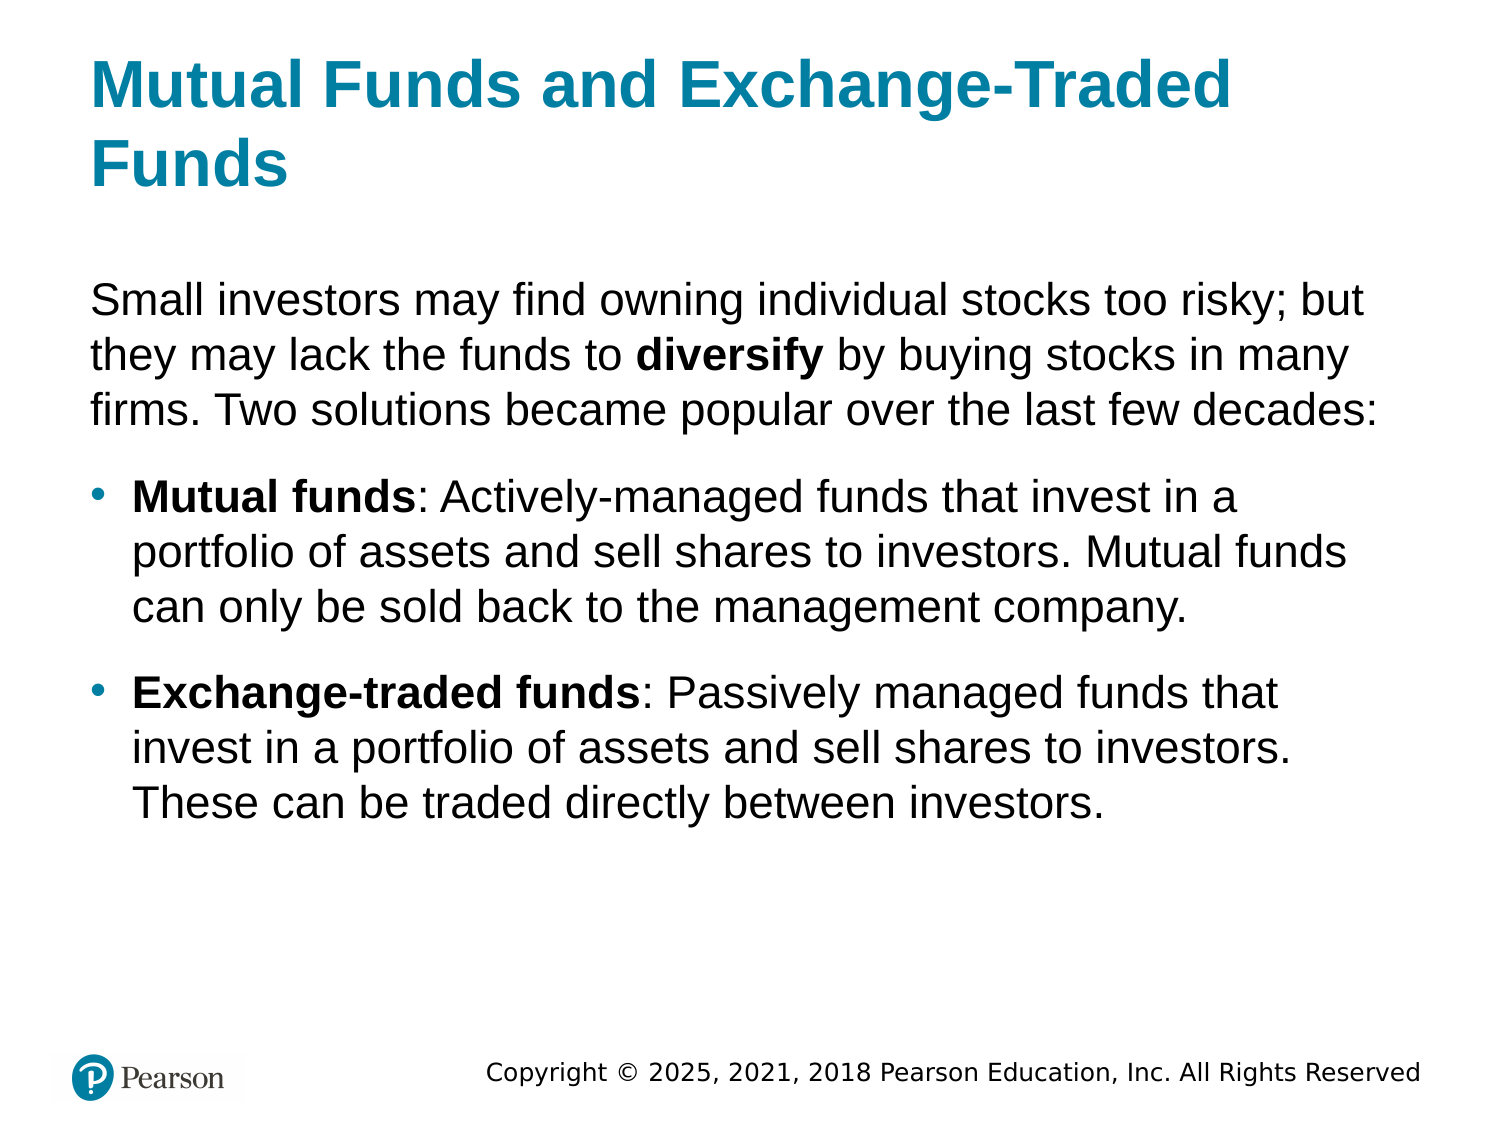

# Mutual Funds and Exchange-Traded Funds
Small investors may find owning individual stocks too risky; but they may lack the funds to diversify by buying stocks in many firms. Two solutions became popular over the last few decades:
Mutual funds: Actively-managed funds that invest in a portfolio of assets and sell shares to investors. Mutual funds can only be sold back to the management company.
Exchange-traded funds: Passively managed funds that invest in a portfolio of assets and sell shares to investors. These can be traded directly between investors.